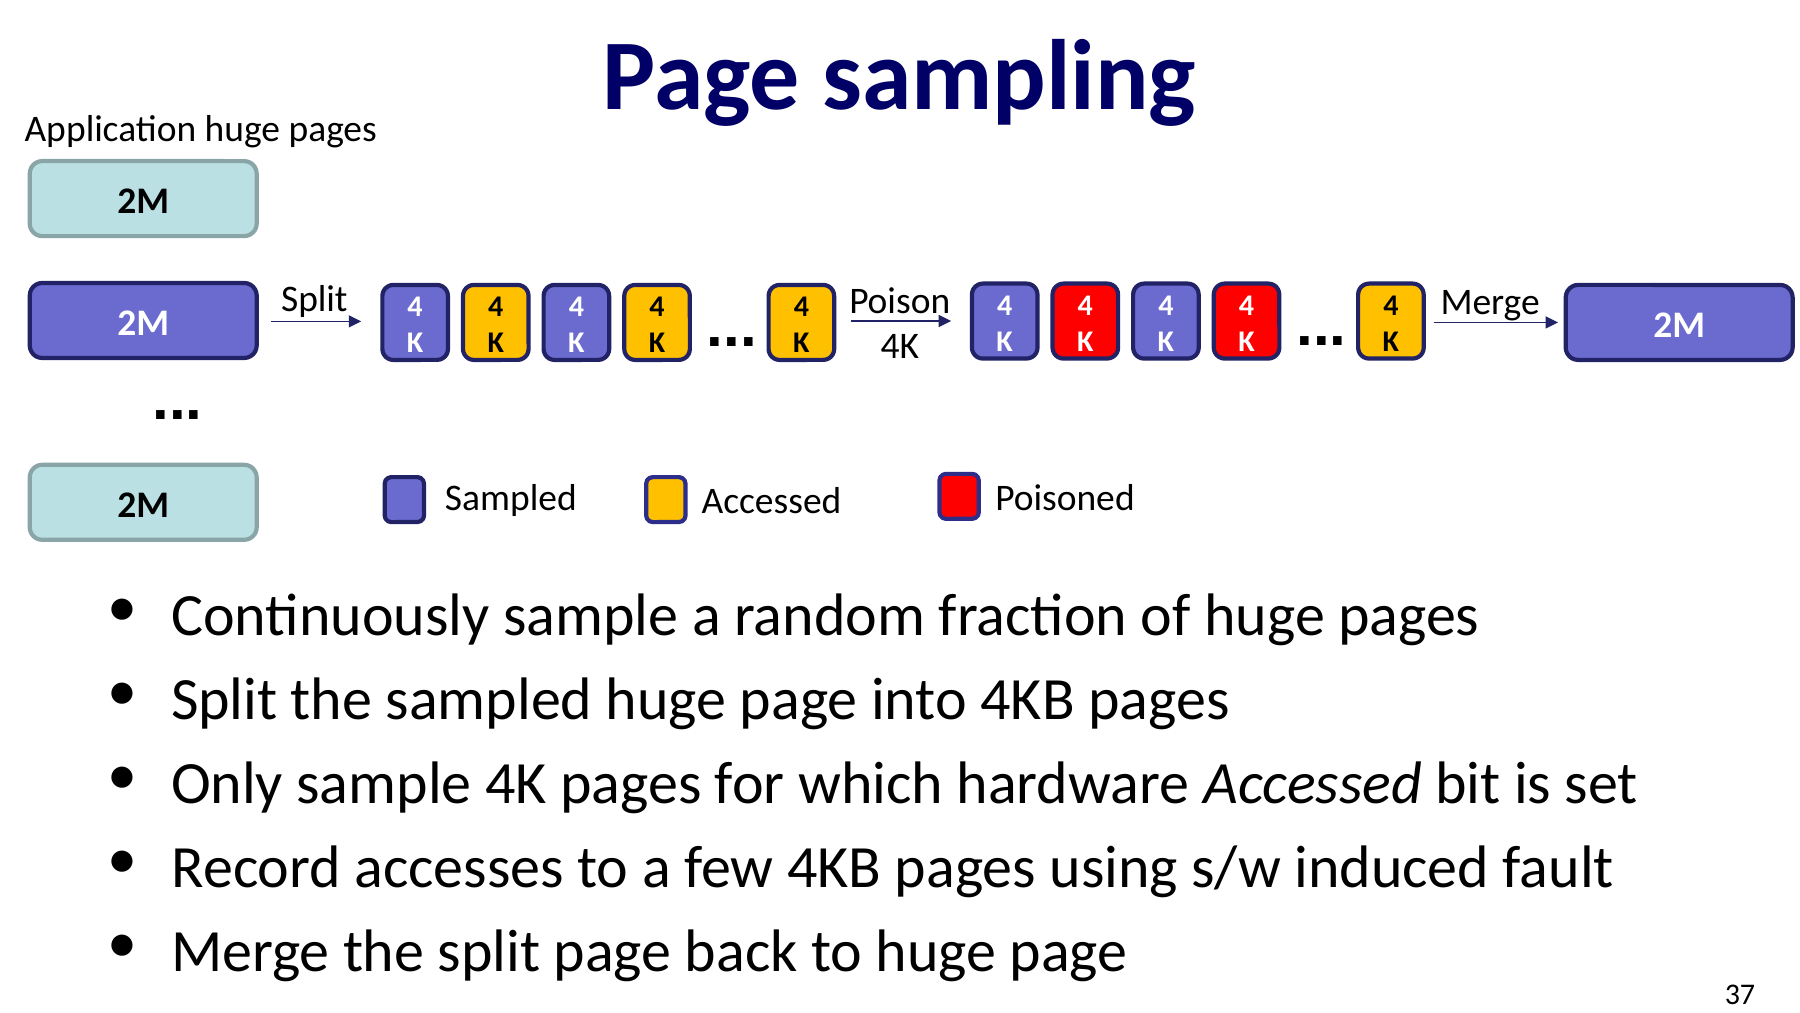

# Page sampling
Application huge pages
2M
Split
Poison
4K
Merge
2M
4K
4K
4K
4K
...
4K
4K
4K
4K
4K
...
4K
2M
...
2M
Sampled
Poisoned
Accessed

Continuously sample a random fraction of huge pages
Split the sampled huge page into 4KB pages
Only sample 4K pages for which hardware Accessed bit is set
Record accesses to a few 4KB pages using s/w induced fault
Merge the split page back to huge page
37